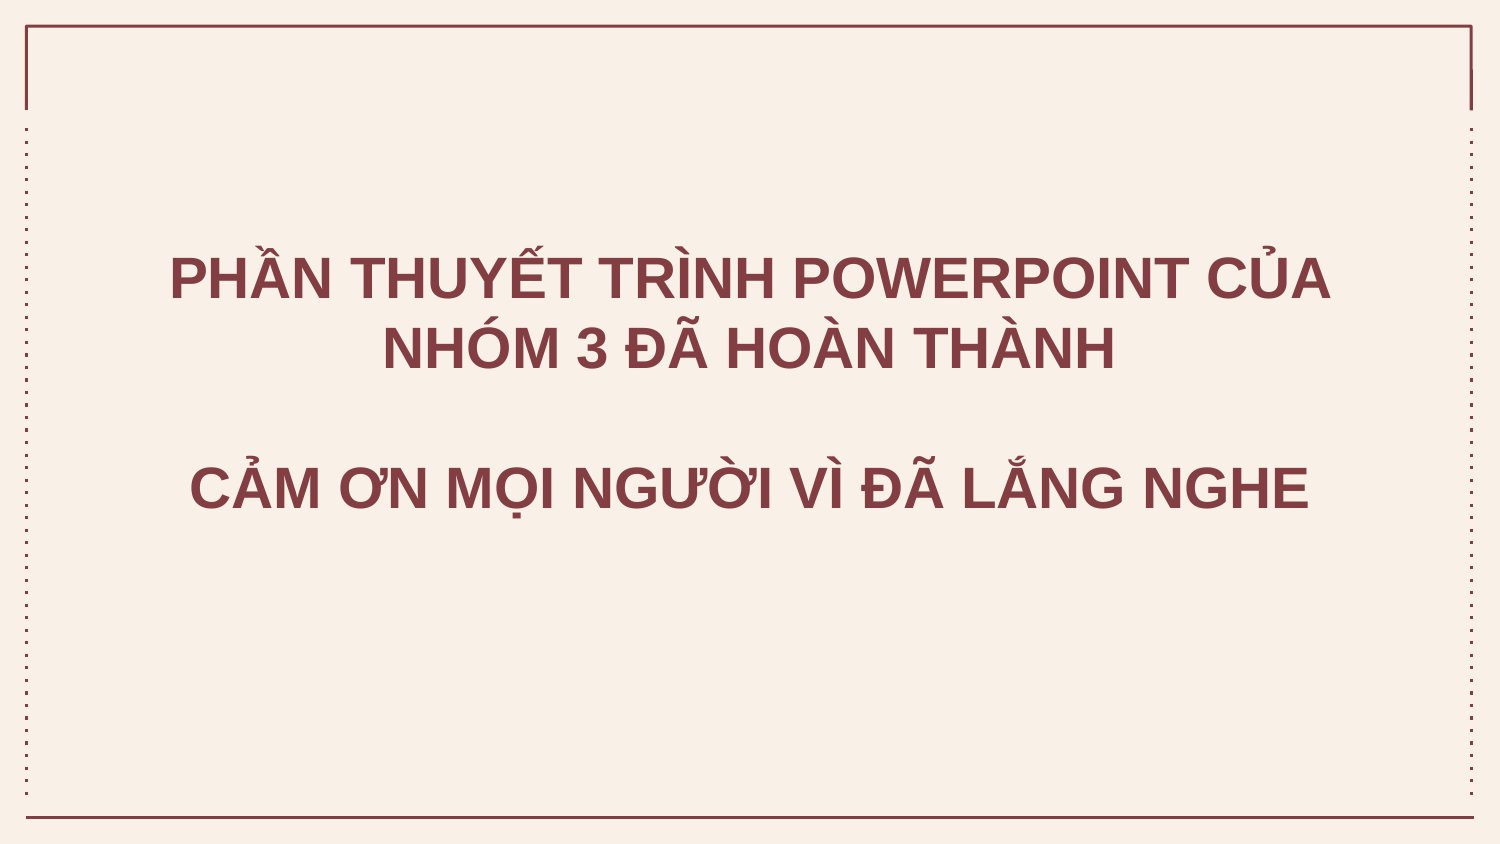

# PHẦN THUYẾT TRÌNH POWERPOINT CỦA NHÓM 3 ĐÃ HOÀN THÀNH CẢM ƠN MỌI NGƯỜI VÌ ĐÃ LẮNG NGHE